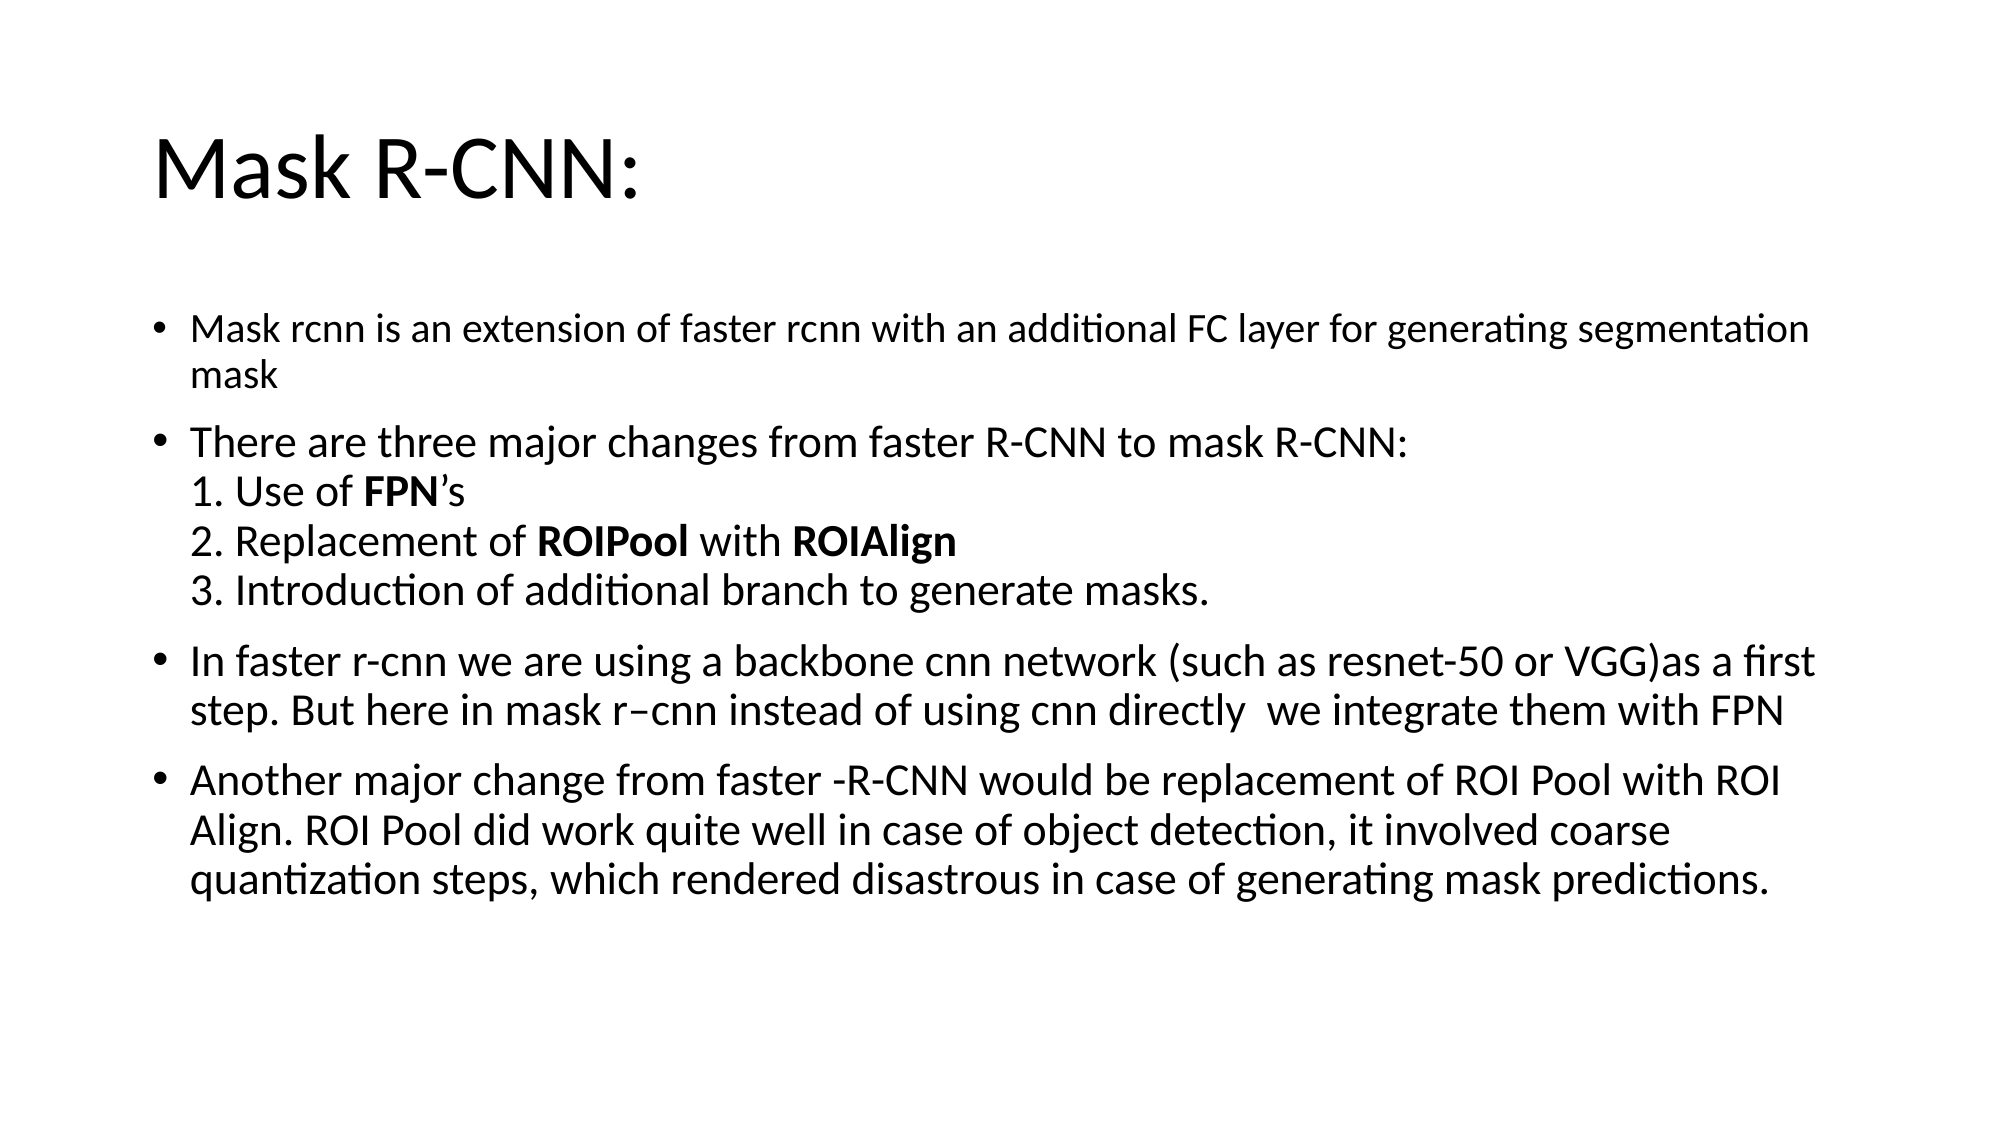

# Mask R-CNN:
Mask rcnn is an extension of faster rcnn with an additional FC layer for generating segmentation mask
There are three major changes from faster R-CNN to mask R-CNN:
1. Use of FPN’s
2. Replacement of ROIPool with ROIAlign
3. Introduction of additional branch to generate masks.
In faster r-cnn we are using a backbone cnn network (such as resnet-50 or VGG)as a first step. But here in mask r–cnn instead of using cnn directly  we integrate them with FPN
Another major change from faster -R-CNN would be replacement of ROI Pool with ROI Align. ROI Pool did work quite well in case of object detection, it involved coarse quantization steps, which rendered disastrous in case of generating mask predictions.